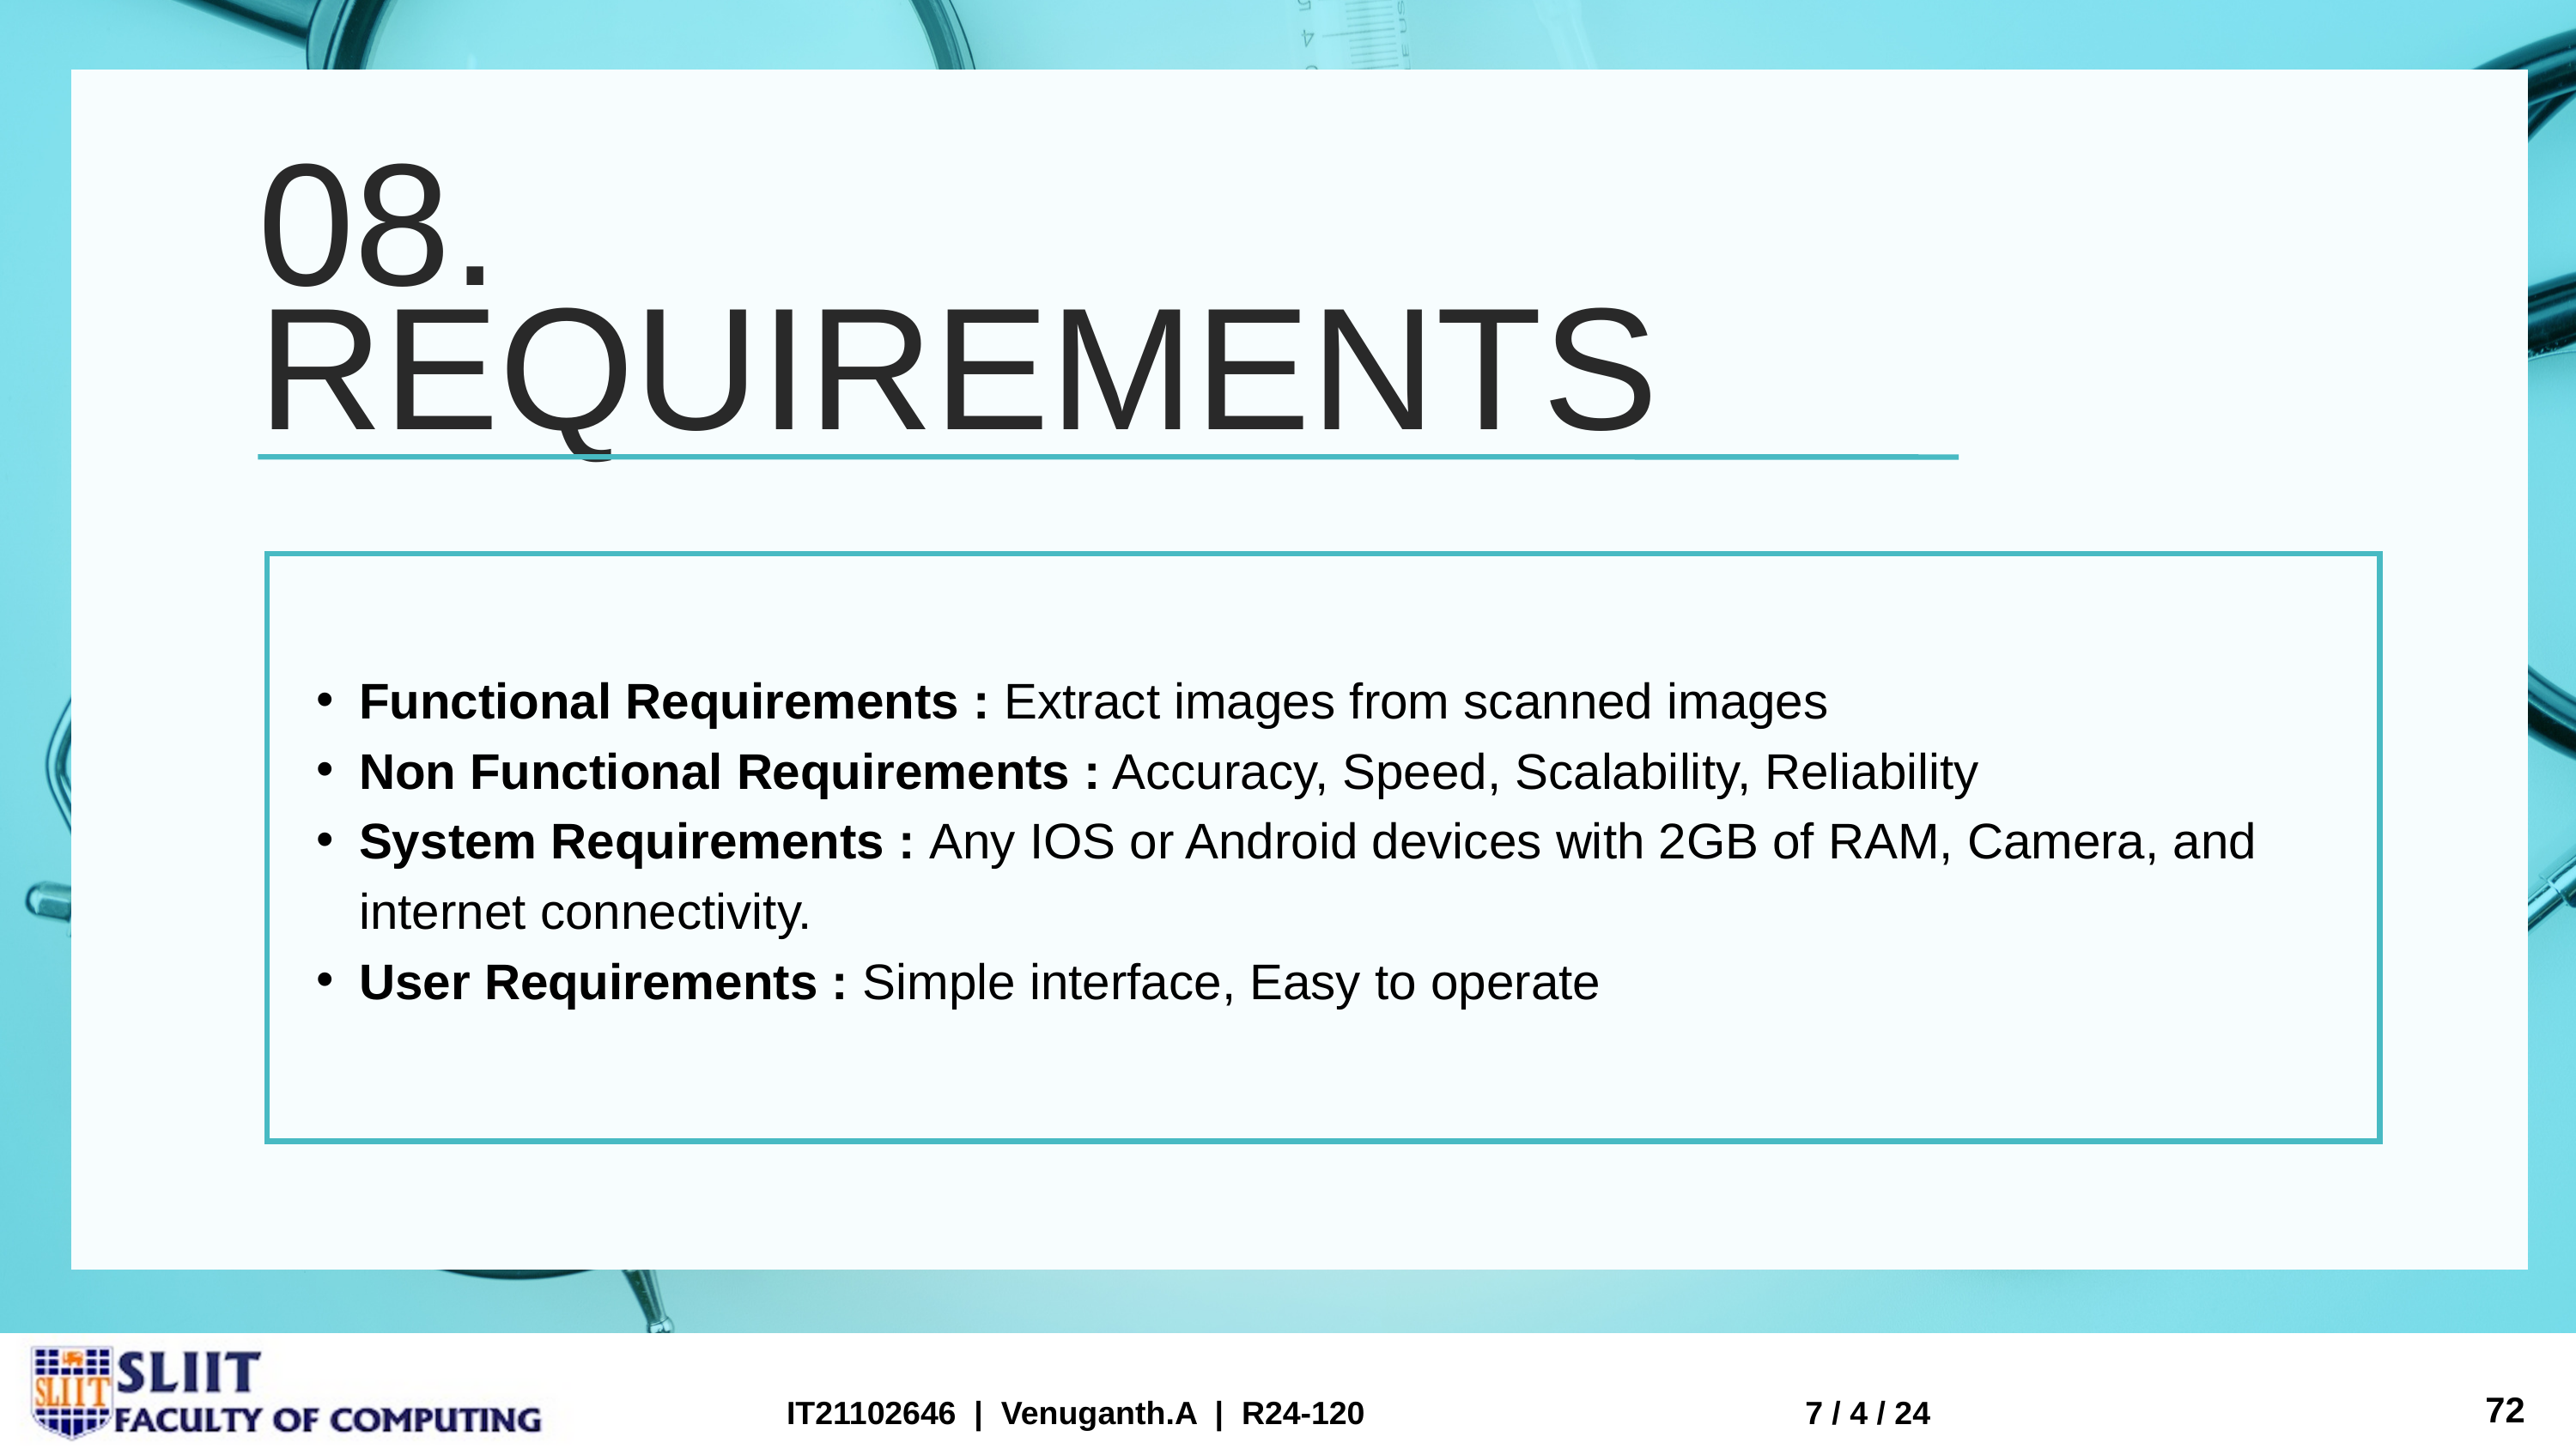

08.
REQUIREMENTS

Functional Requirements : Extract images from scanned images
Non Functional Requirements : Accuracy, Speed, Scalability, Reliability
System Requirements : Any IOS or Android devices with 2GB of RAM, Camera, and internet connectivity.
User Requirements : Simple interface, Easy to operate

72
IT21102646  |  Venuganth.A  |  R24-120
7 / 4 / 24